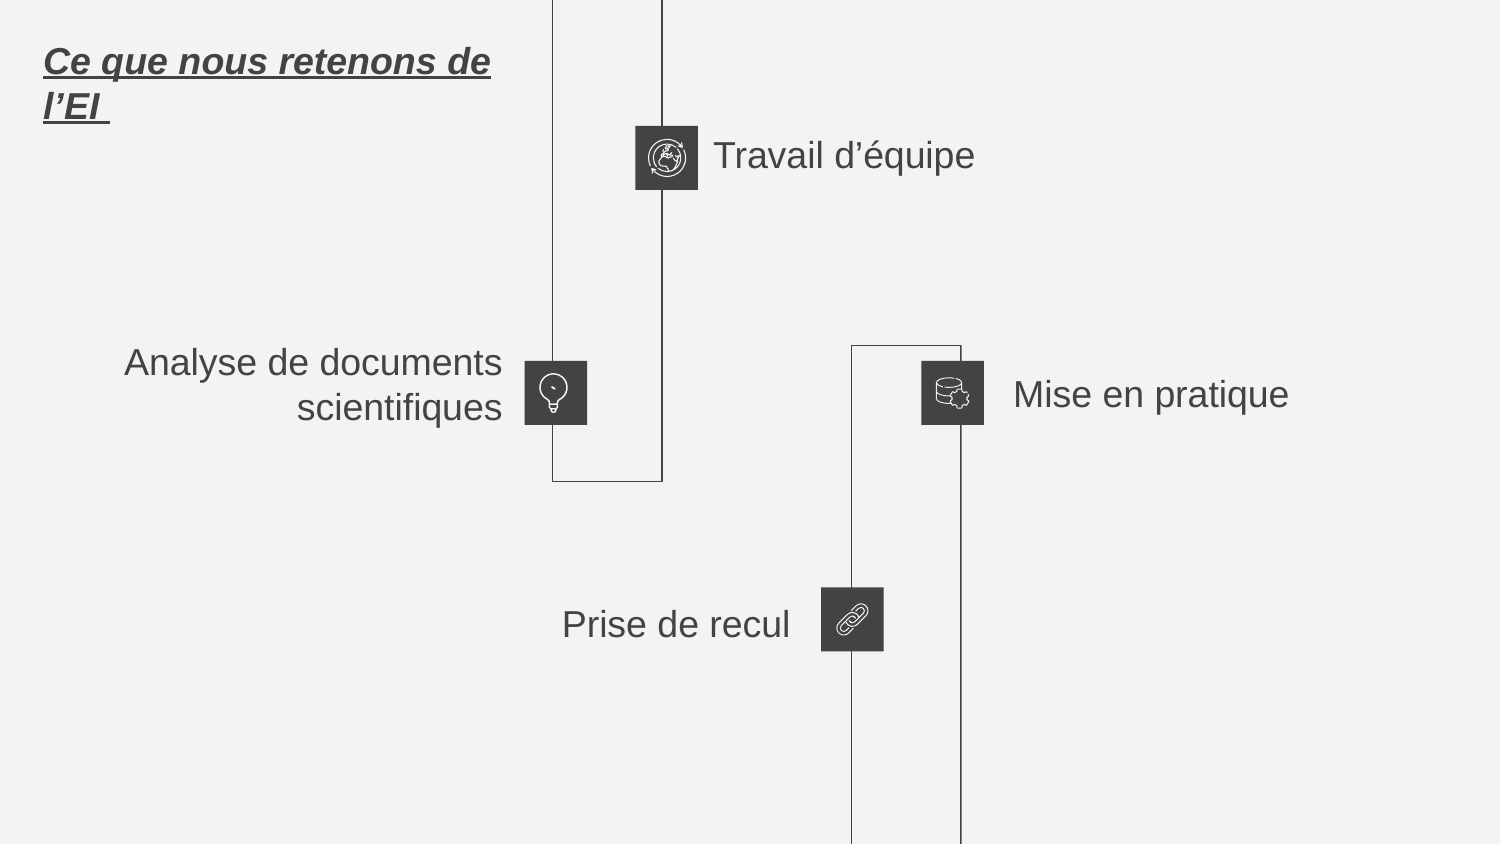

Ce que nous retenons de l’EI
# Travail d’équipe

Mise en pratique
Analyse de documents scientifiques

Prise de recul